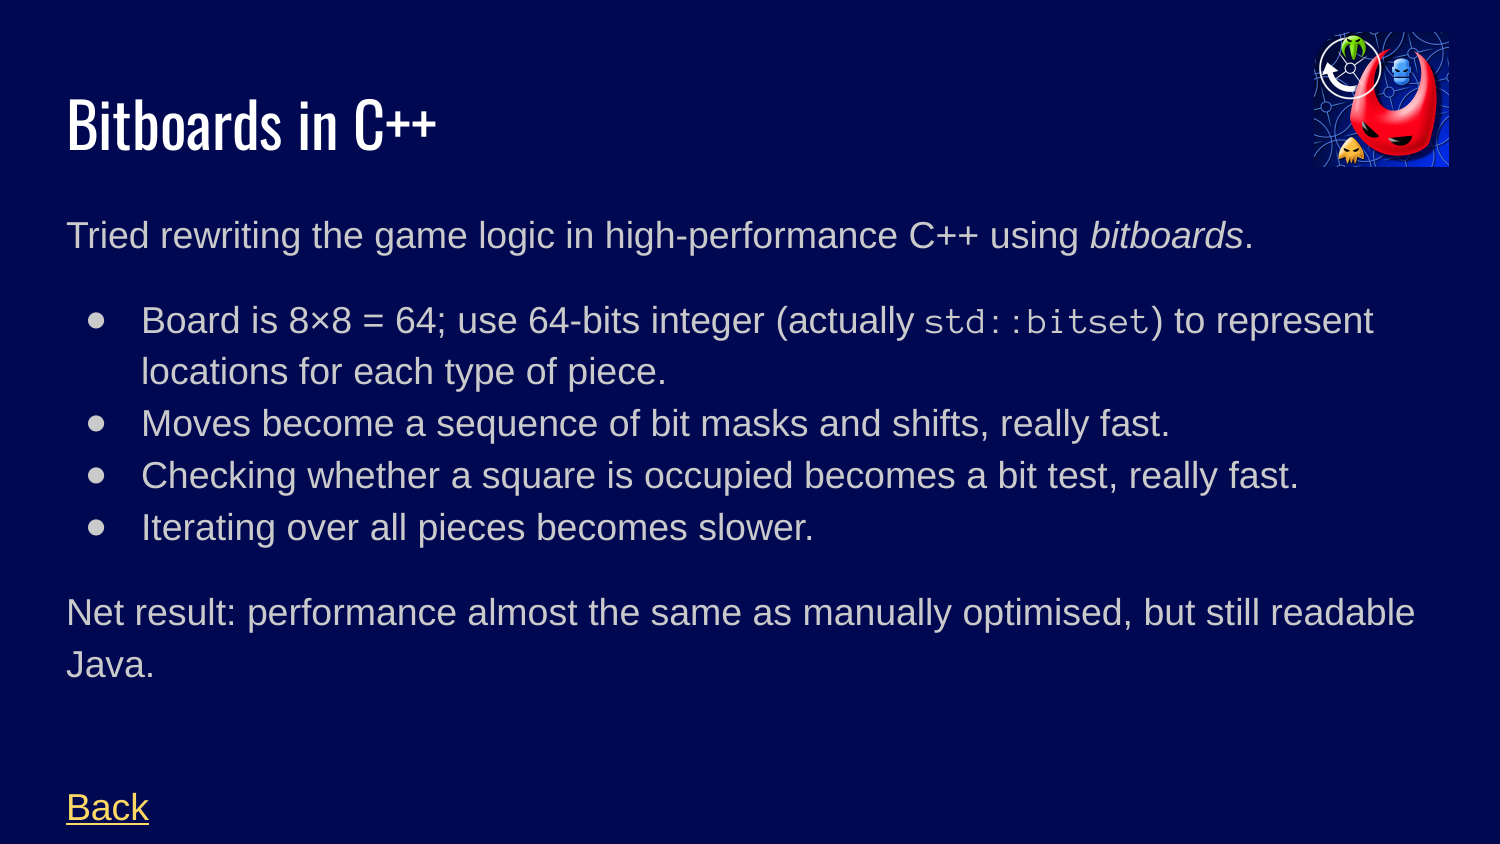

# Bitboards in C++
Tried rewriting the game logic in high-performance C++ using bitboards.
Board is 8×8 = 64; use 64-bits integer (actually std::bitset) to represent locations for each type of piece.
Moves become a sequence of bit masks and shifts, really fast.
Checking whether a square is occupied becomes a bit test, really fast.
Iterating over all pieces becomes slower.
Net result: performance almost the same as manually optimised, but still readable Java.
Back